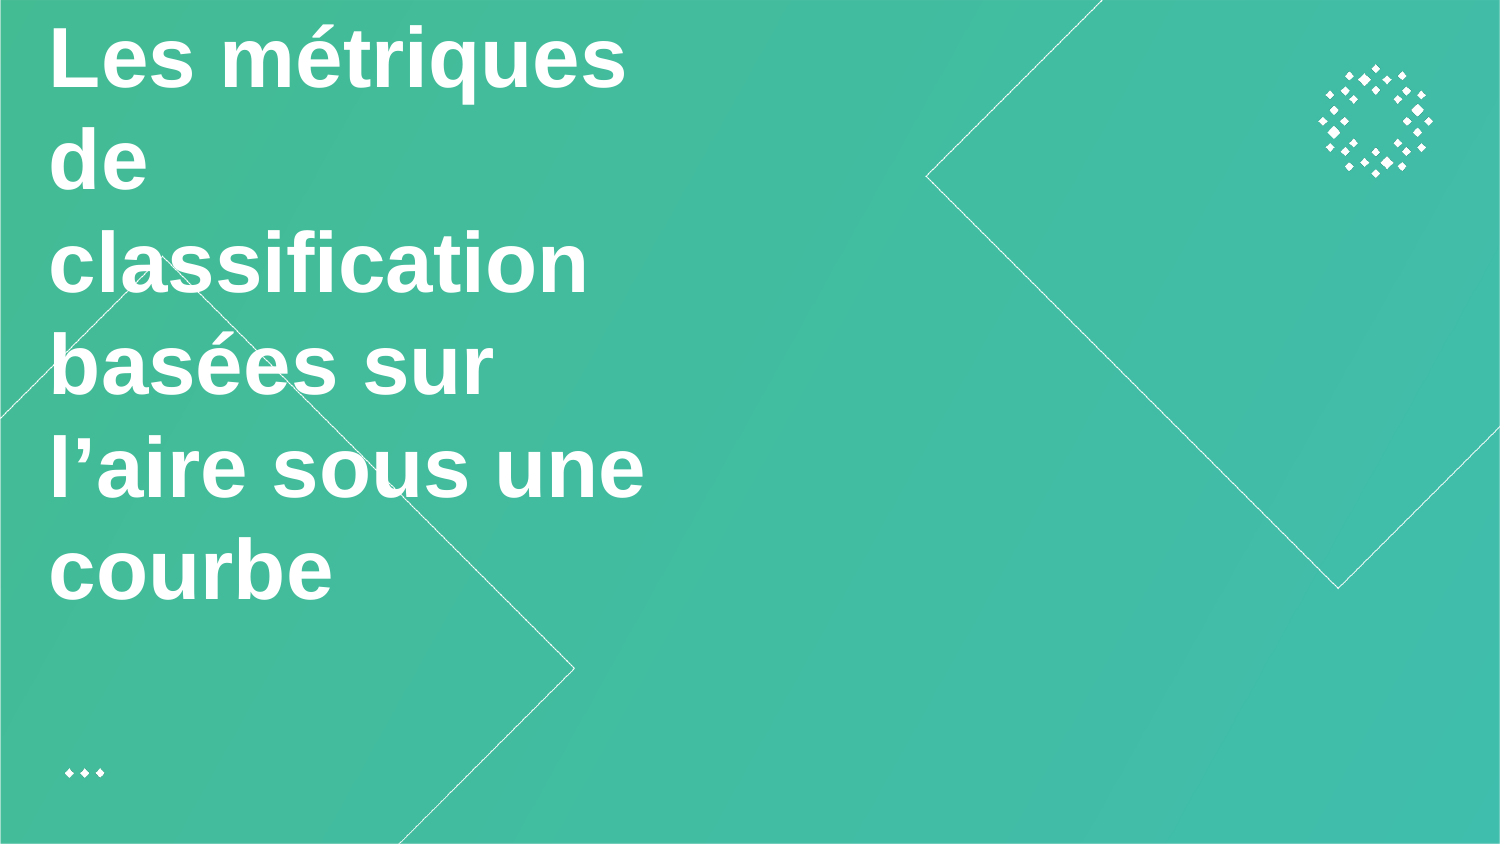

Les métriques de classification basées sur l’aire sous une courbe